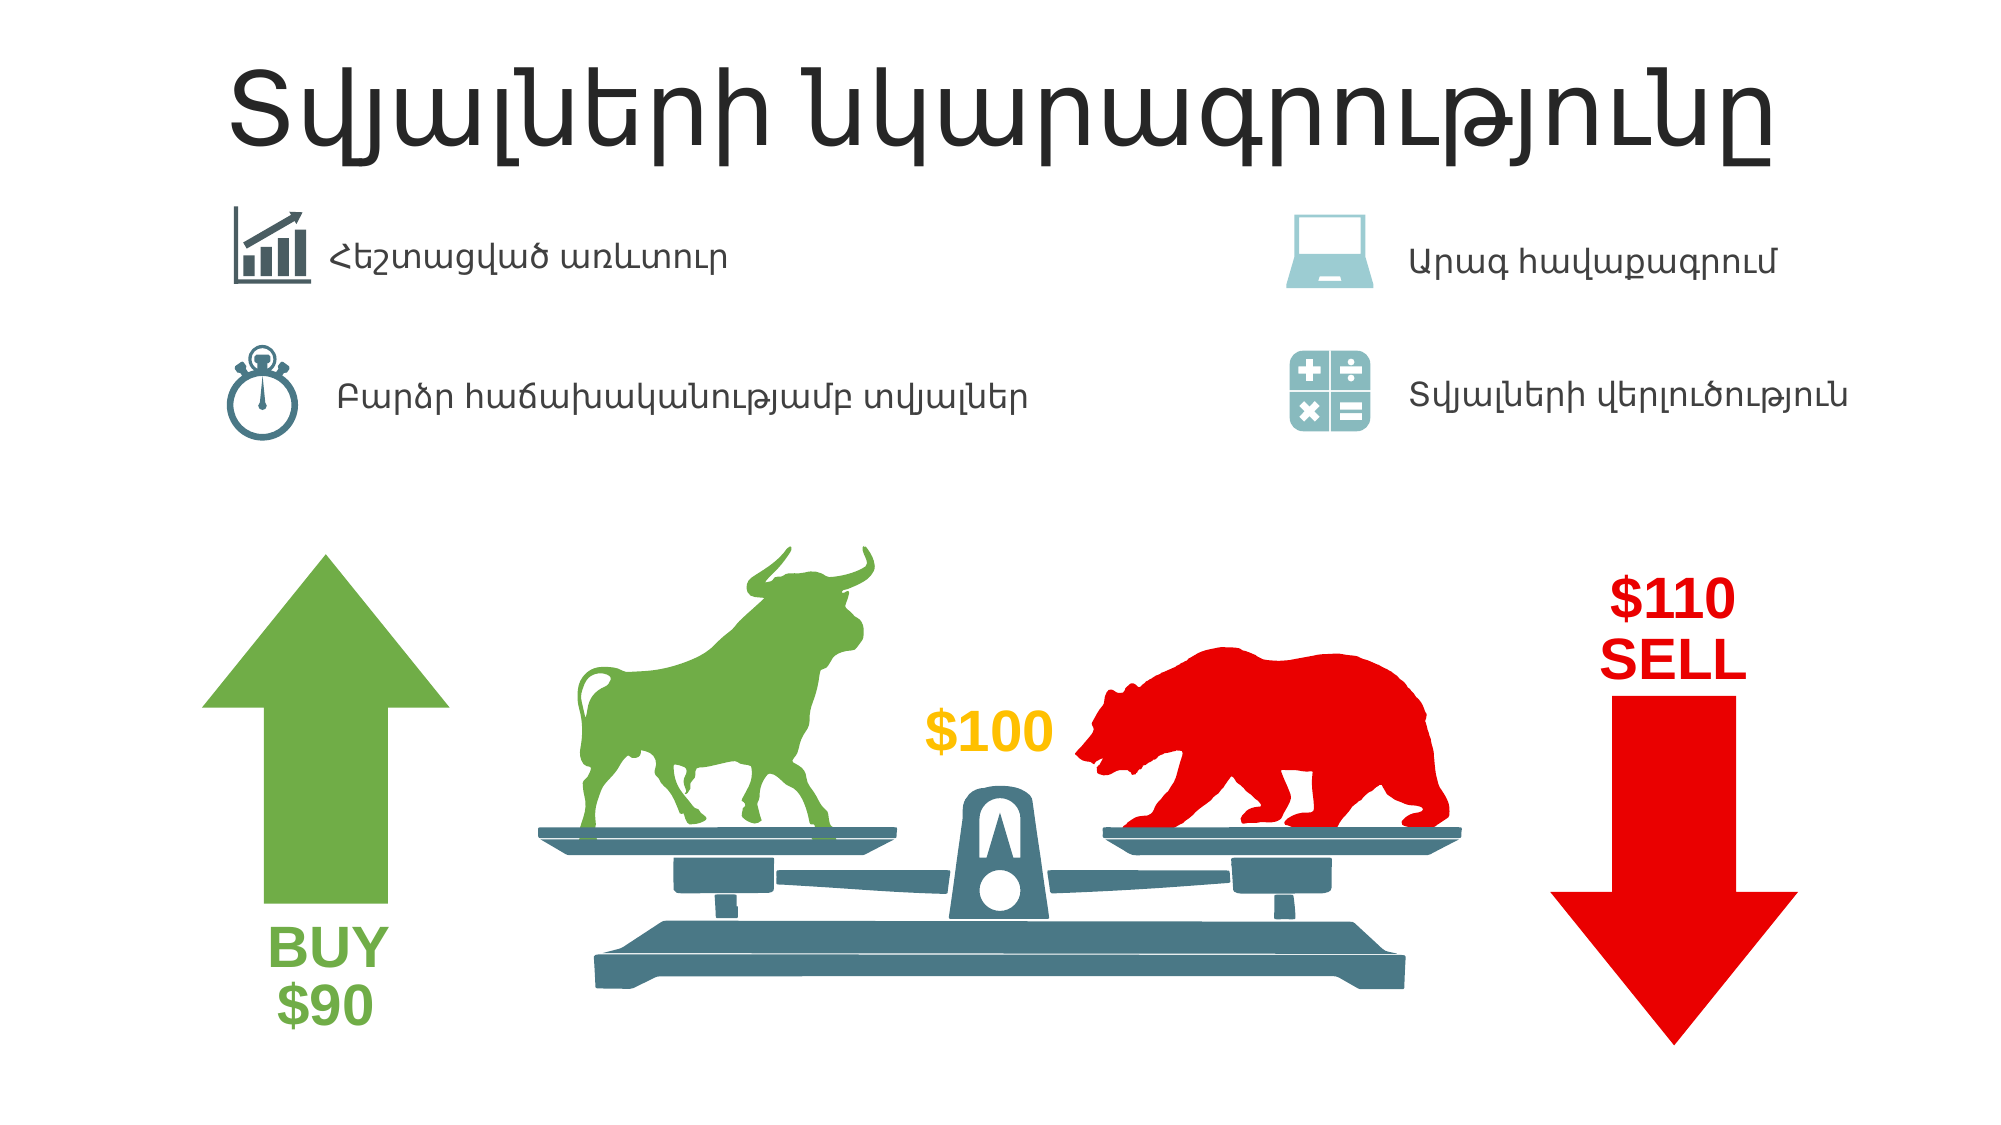

Տվյալների նկարագրությունը

Հեշտացված առևտուր
Արագ հավաքագրում
Բարձր հաճախականությամբ տվյալներ

Տվյալների վերլուծություն

$110
$90

SELL
$100
BUY